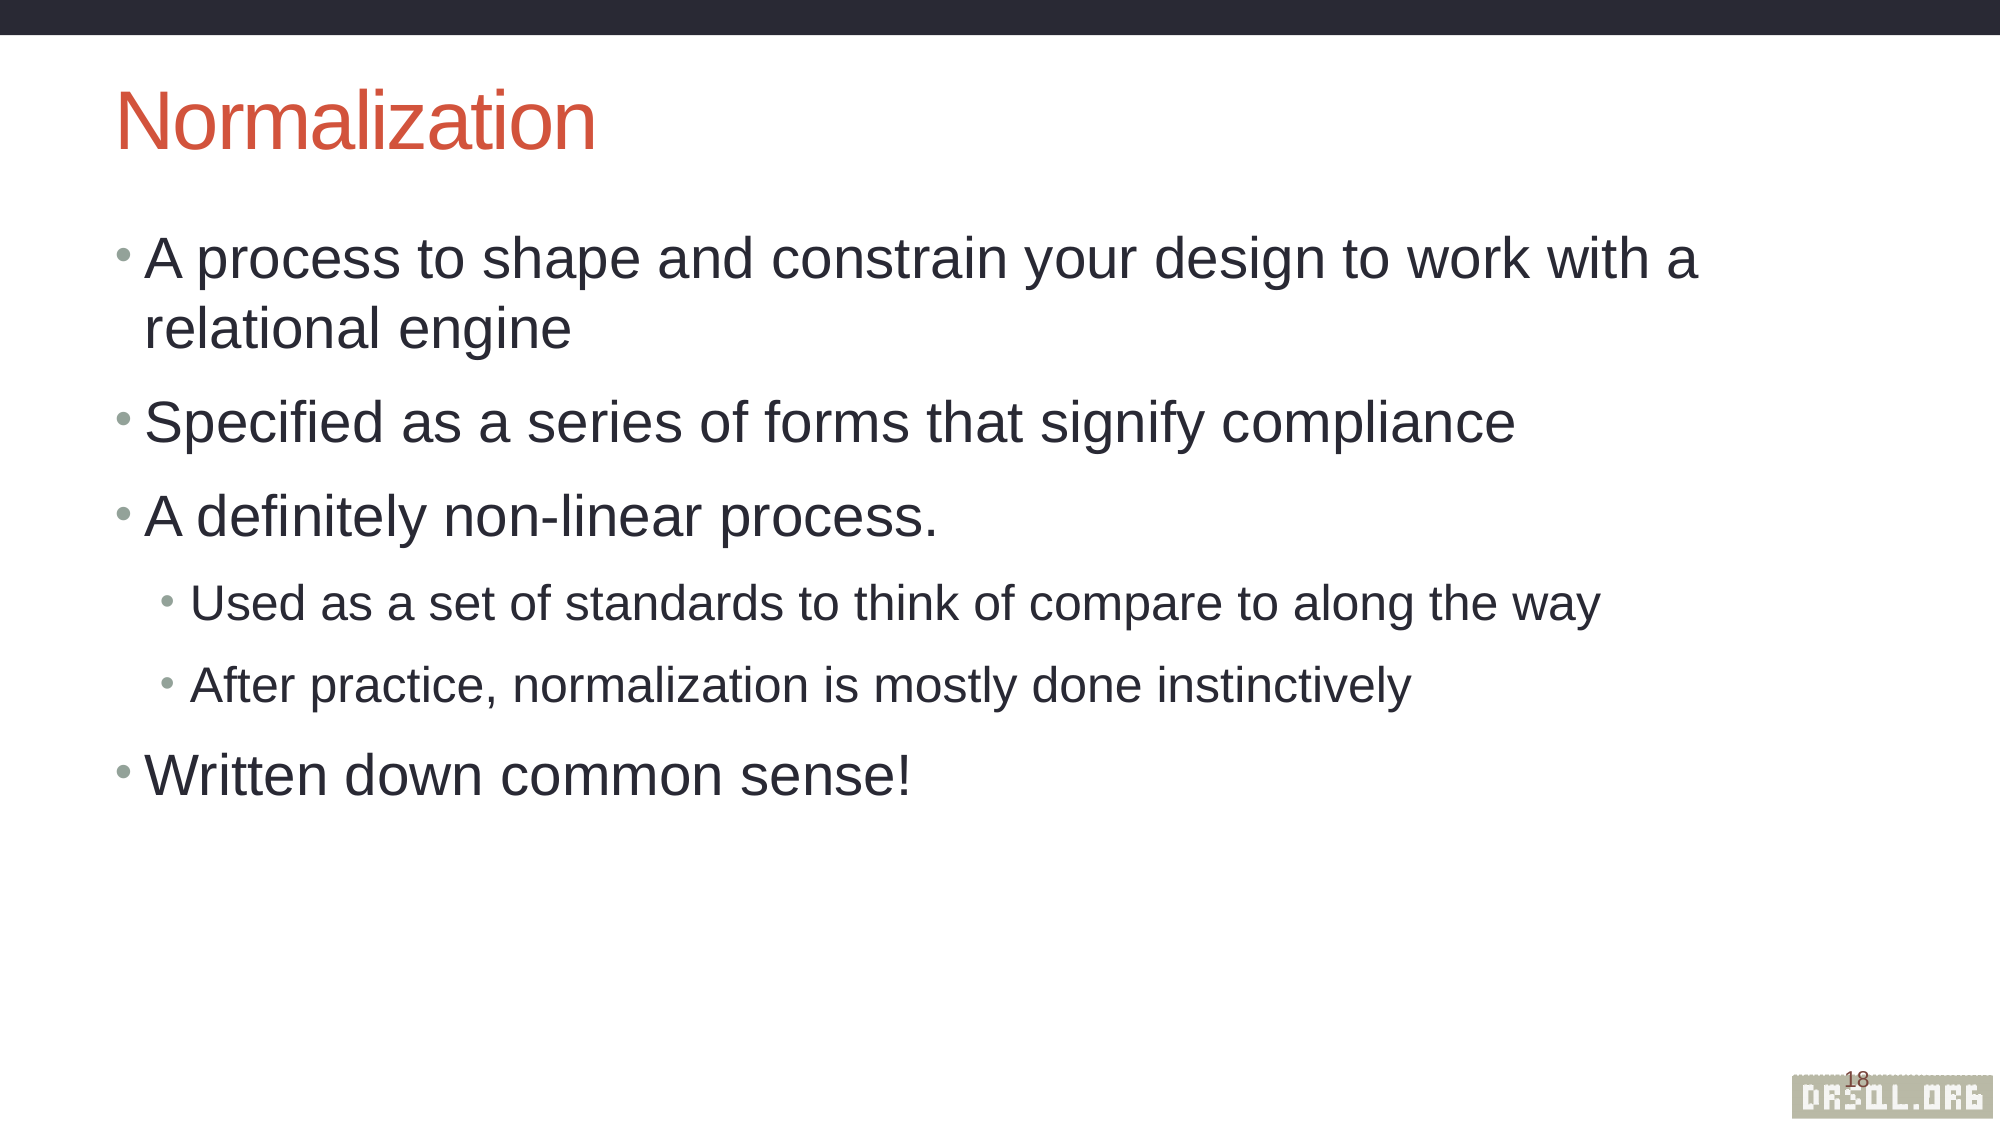

# Normalization
A process to shape and constrain your design to work with a relational engine
Specified as a series of forms that signify compliance
A definitely non-linear process.
Used as a set of standards to think of compare to along the way
After practice, normalization is mostly done instinctively
Written down common sense!